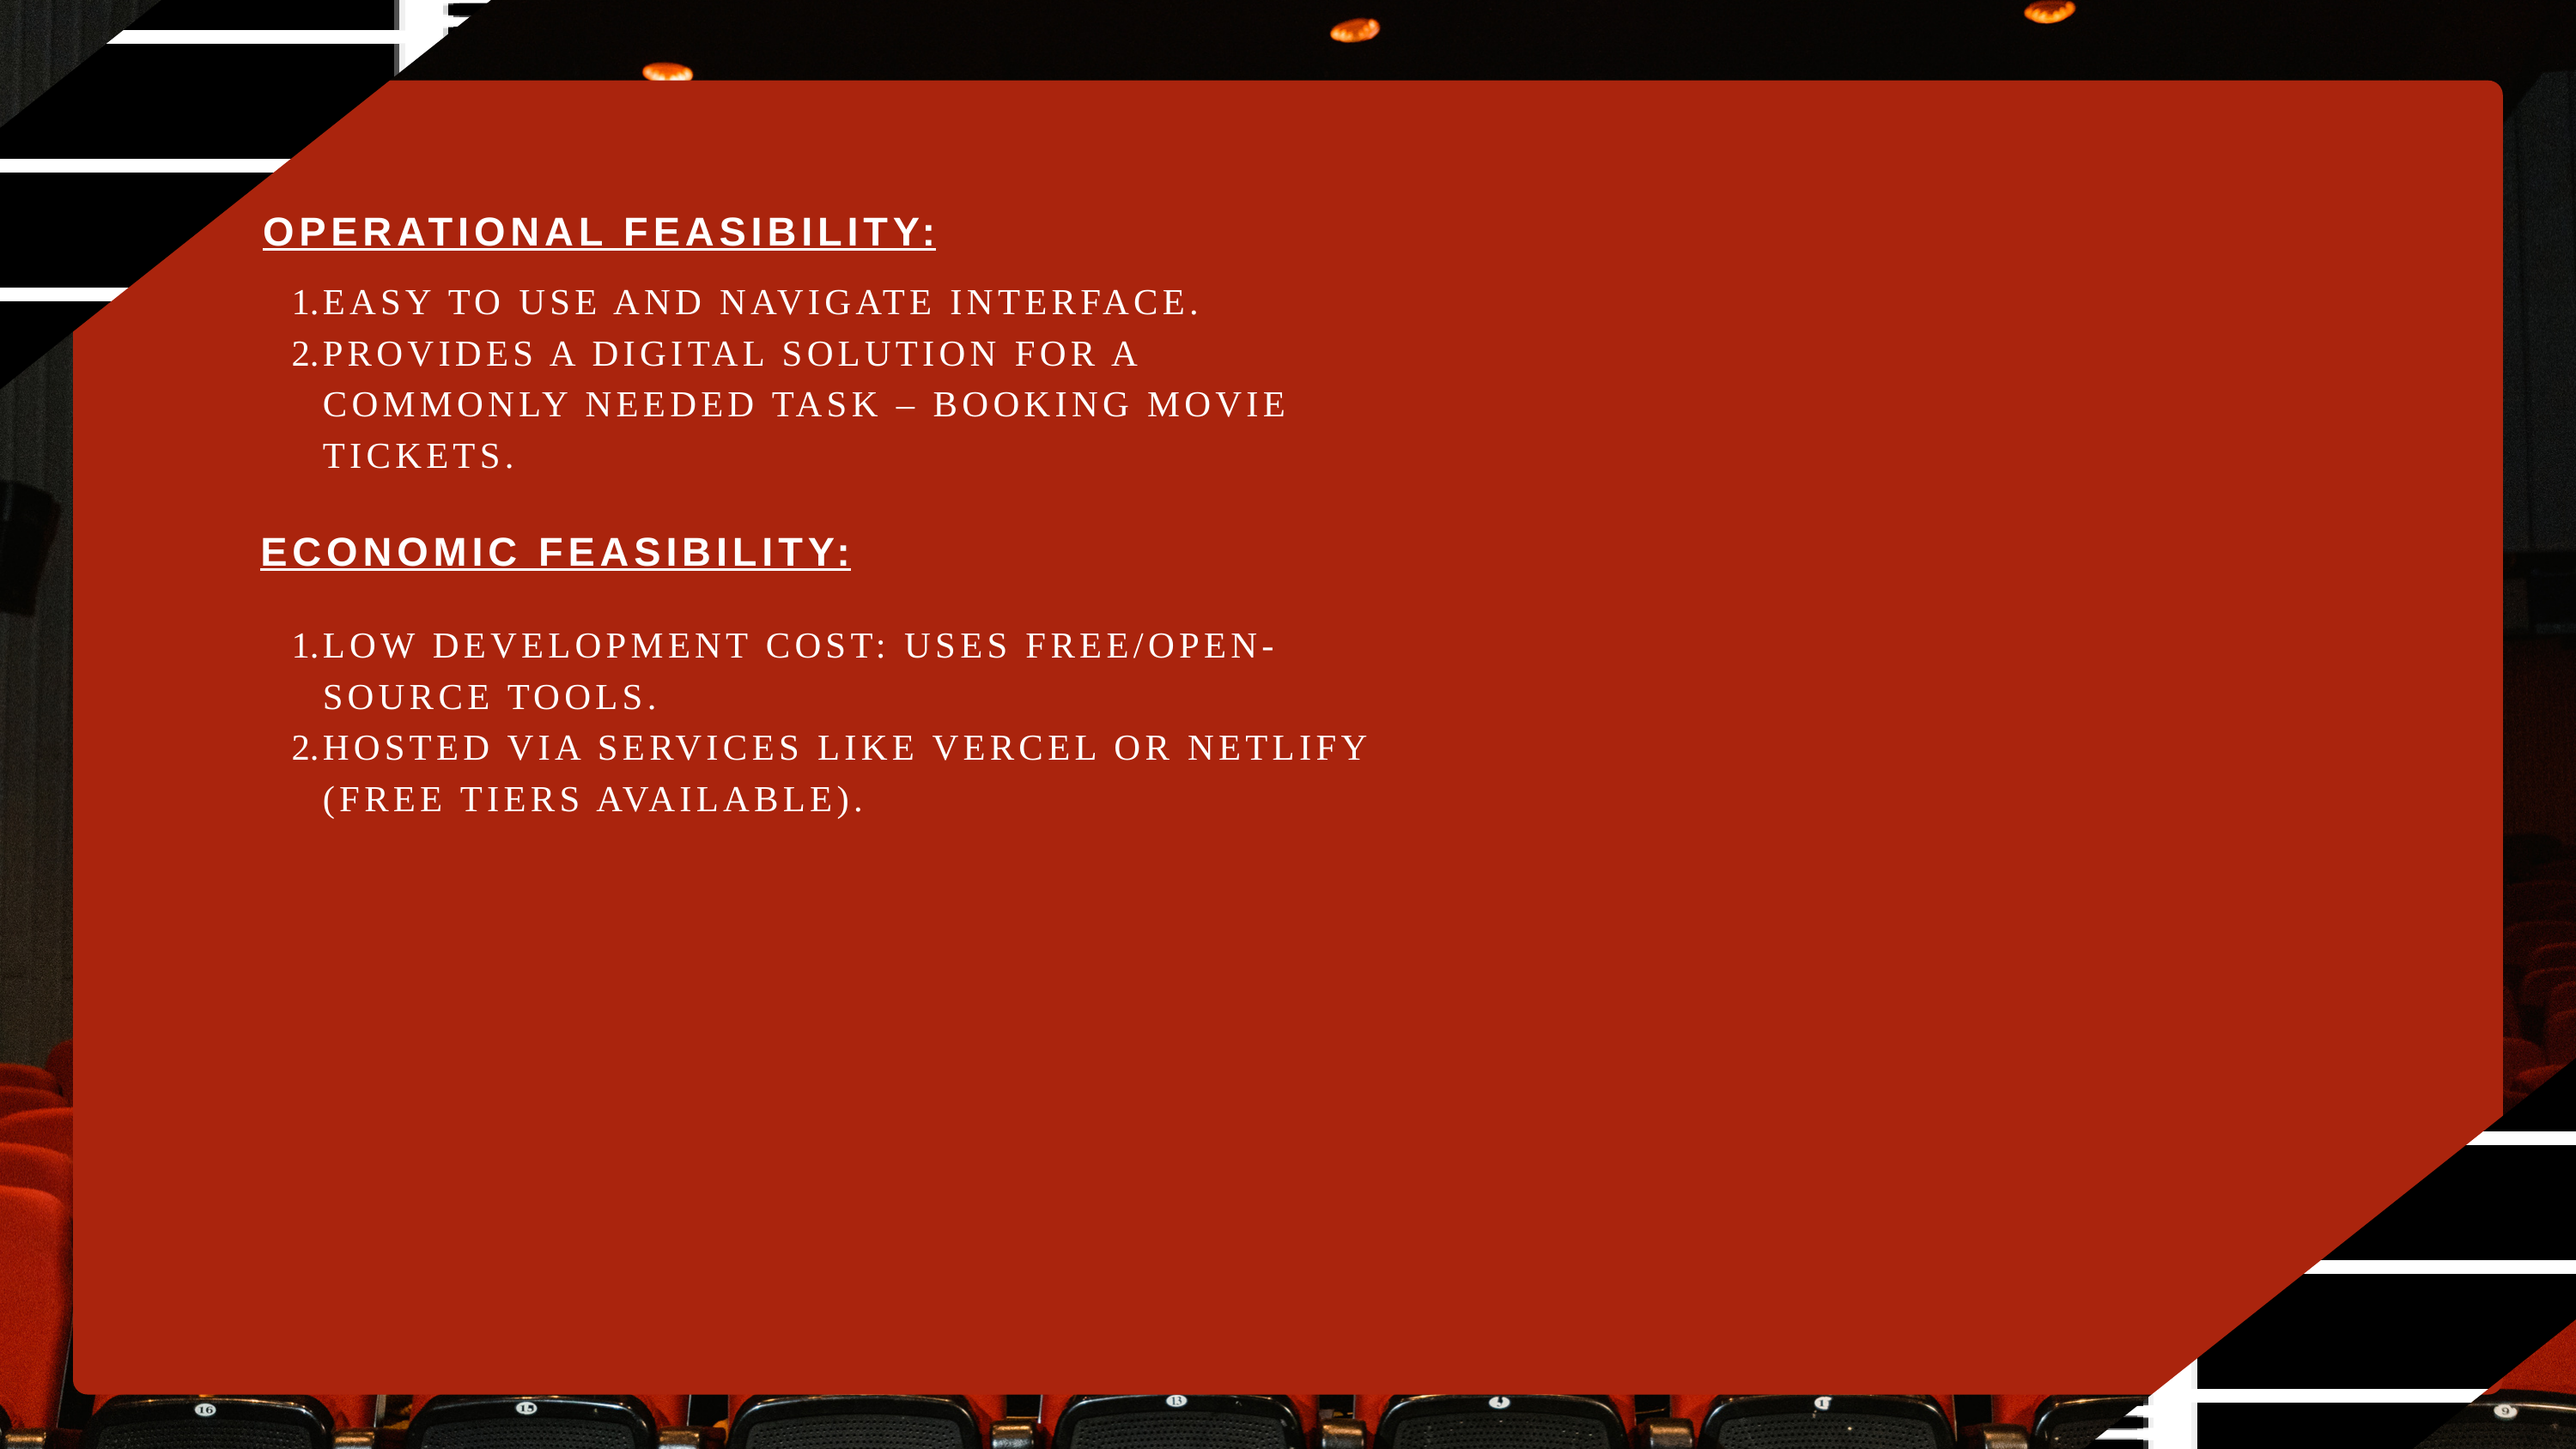

OPERATIONAL FEASIBILITY:
EASY TO USE AND NAVIGATE INTERFACE.
PROVIDES A DIGITAL SOLUTION FOR A COMMONLY NEEDED TASK – BOOKING MOVIE TICKETS.
ECONOMIC FEASIBILITY:
LOW DEVELOPMENT COST: USES FREE/OPEN-SOURCE TOOLS.
HOSTED VIA SERVICES LIKE VERCEL OR NETLIFY (FREE TIERS AVAILABLE).